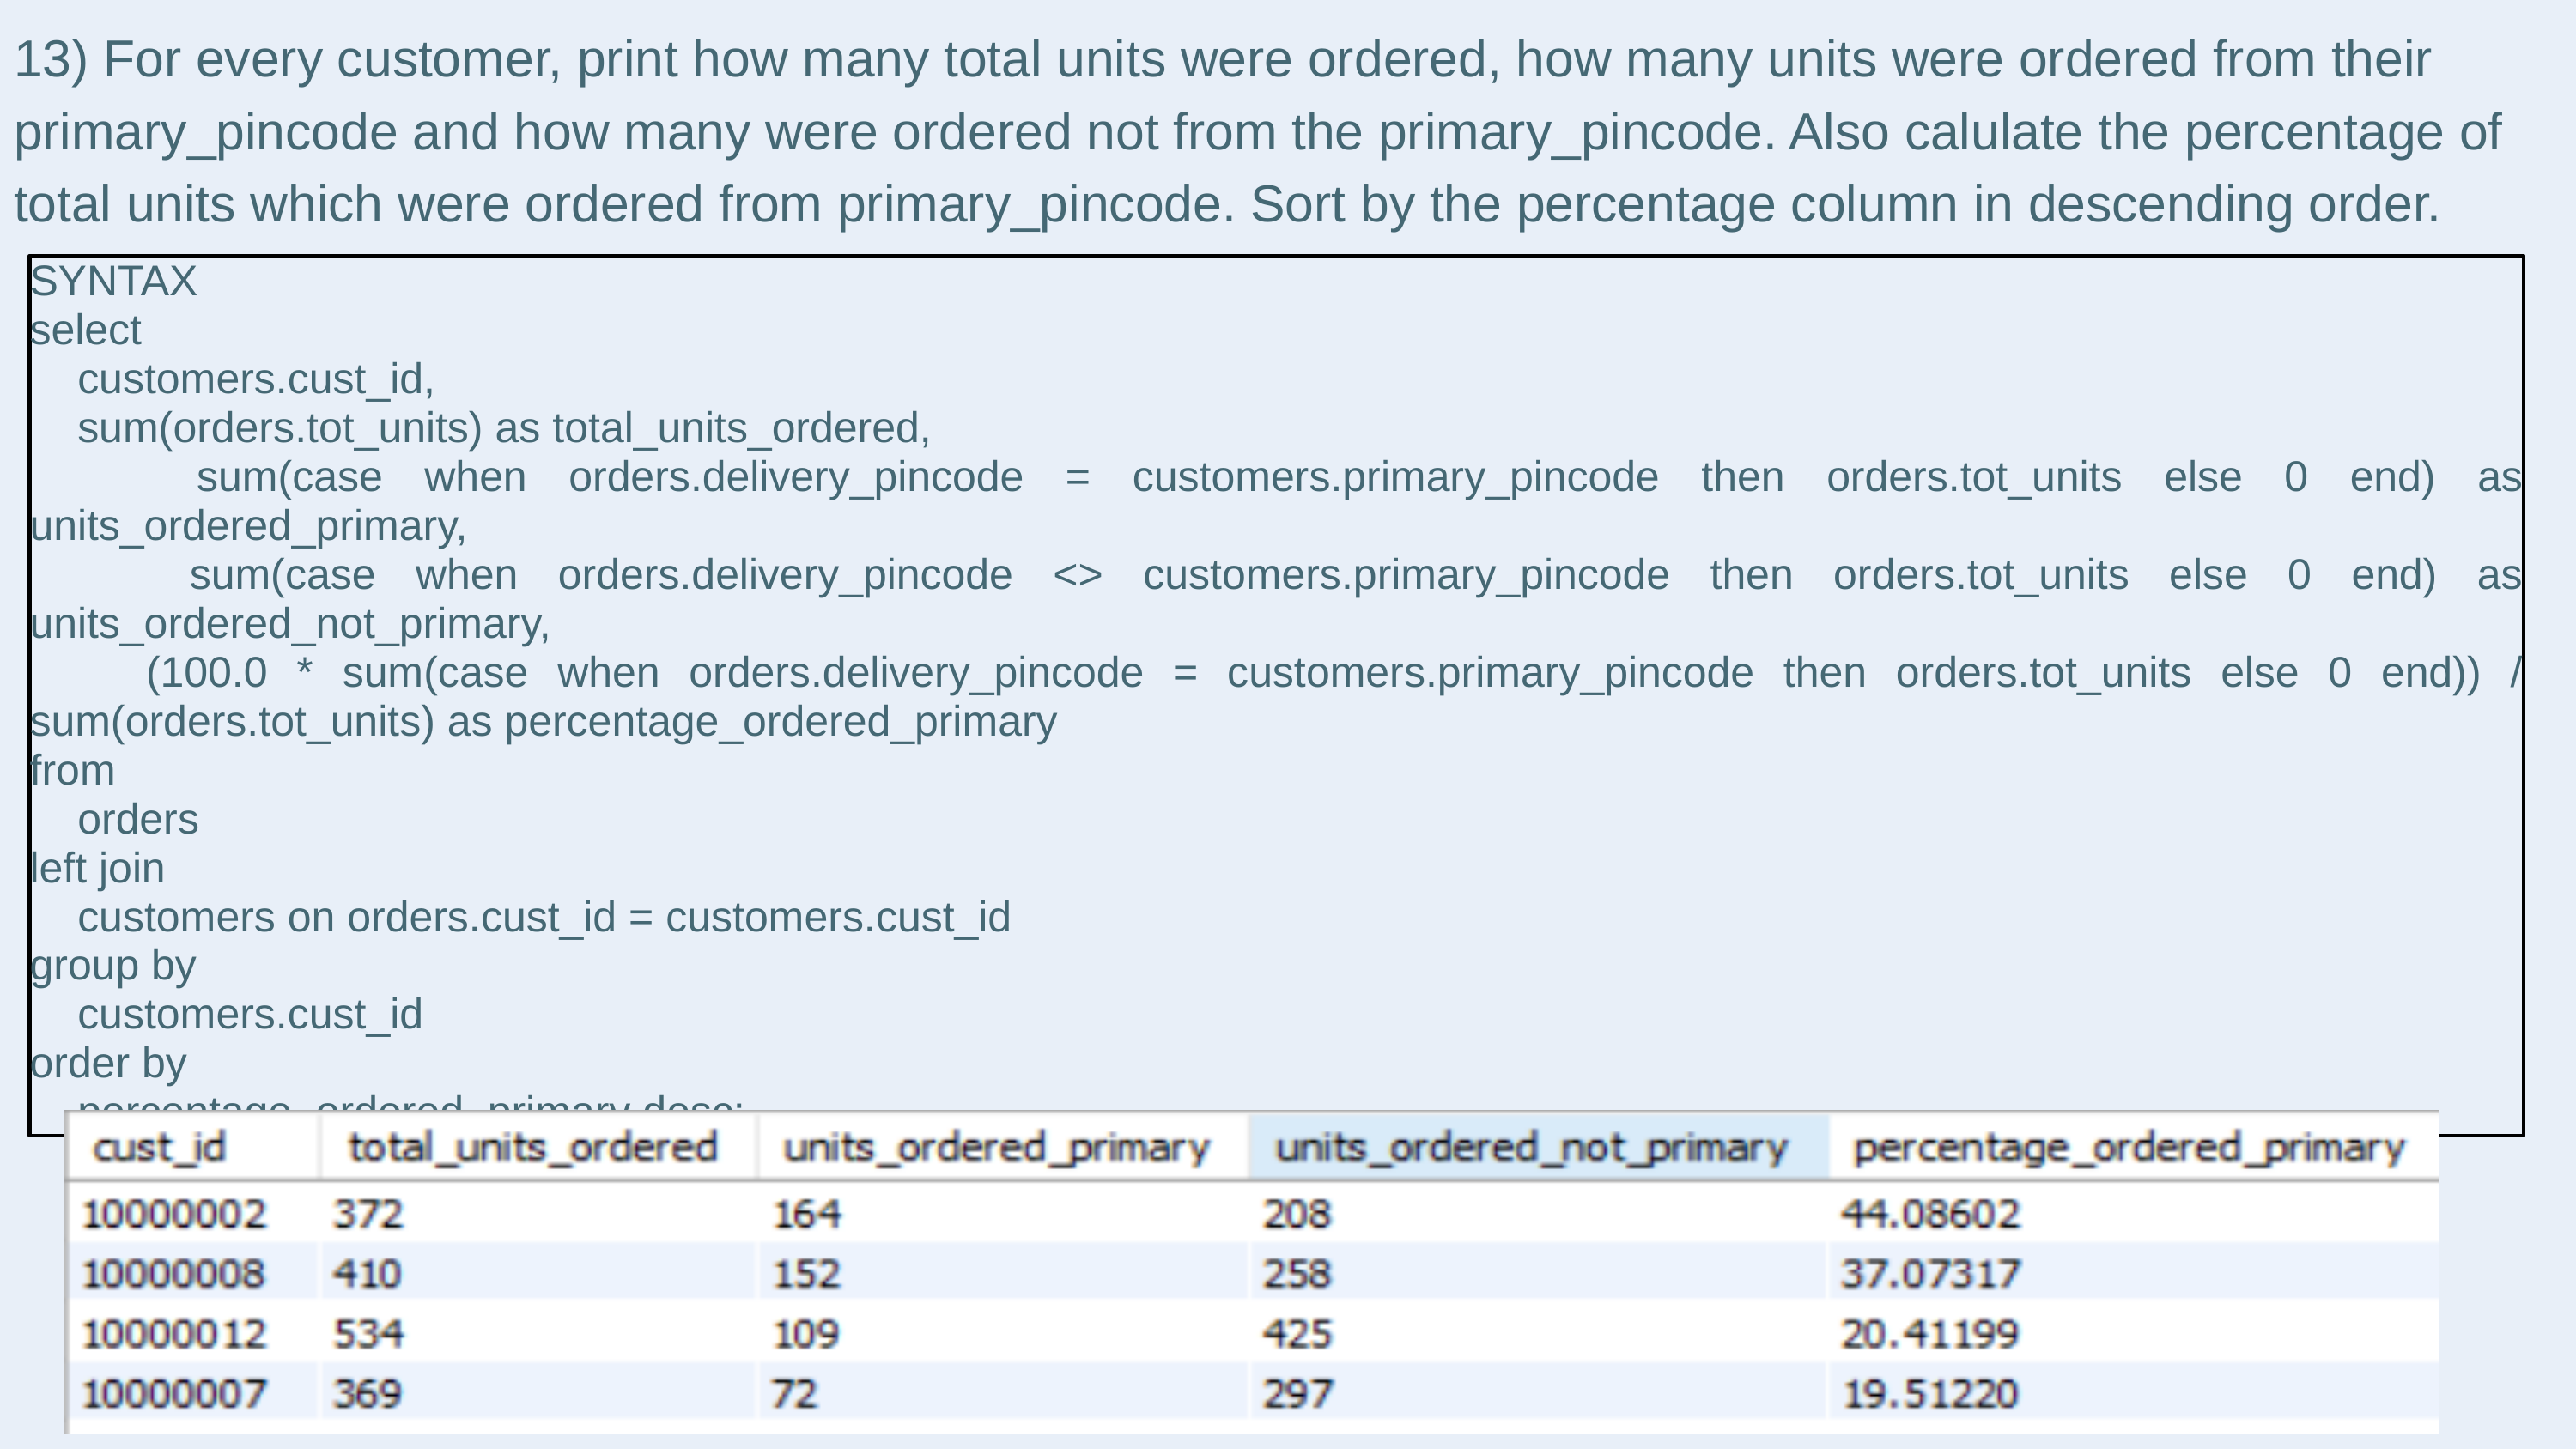

13) For every customer, print how many total units were ordered, how many units were ordered from their primary_pincode and how many were ordered not from the primary_pincode. Also calulate the percentage of total units which were ordered from primary_pincode. Sort by the percentage column in descending order.
SYNTAX
select
    customers.cust_id,
    sum(orders.tot_units) as total_units_ordered,
    sum(case when orders.delivery_pincode = customers.primary_pincode then orders.tot_units else 0 end) as units_ordered_primary,
    sum(case when orders.delivery_pincode <> customers.primary_pincode then orders.tot_units else 0 end) as units_ordered_not_primary,
    (100.0 * sum(case when orders.delivery_pincode = customers.primary_pincode then orders.tot_units else 0 end)) / sum(orders.tot_units) as percentage_ordered_primary
from
    orders
left join
    customers on orders.cust_id = customers.cust_id
group by
    customers.cust_id
order by
    percentage_ordered_primary desc;